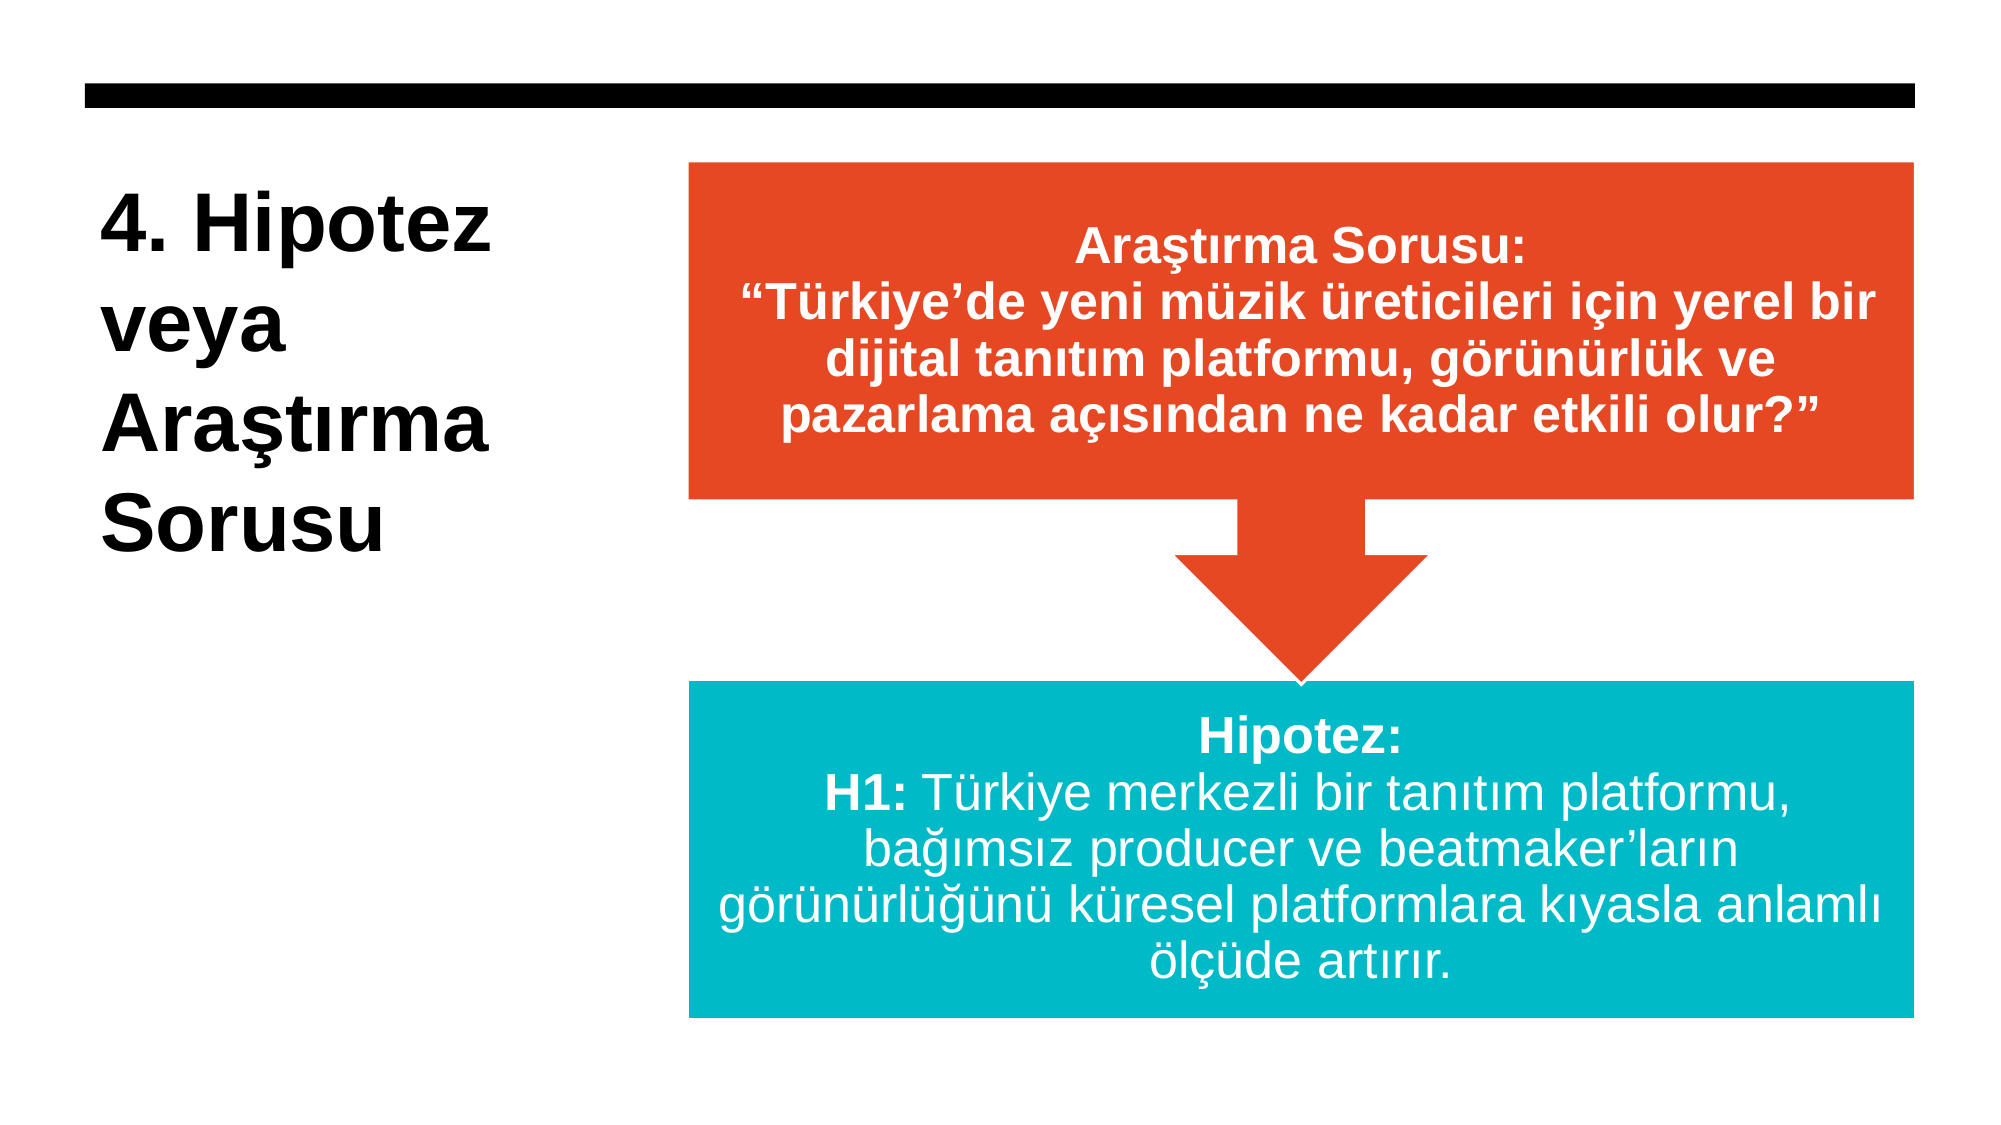

# 4. Hipotez veya Araştırma Sorusu
Hipotez:
 H1: Türkiye merkezli bir tanıtım platformu, bağımsız producer ve beatmaker’ların görünürlüğünü küresel platformlara kıyasla anlamlı ölçüde artırır.
Araştırma Sorusu:
 “Türkiye’de yeni müzik üreticileri için yerel bir dijital tanıtım platformu, görünürlük ve pazarlama açısından ne kadar etkili olur?”